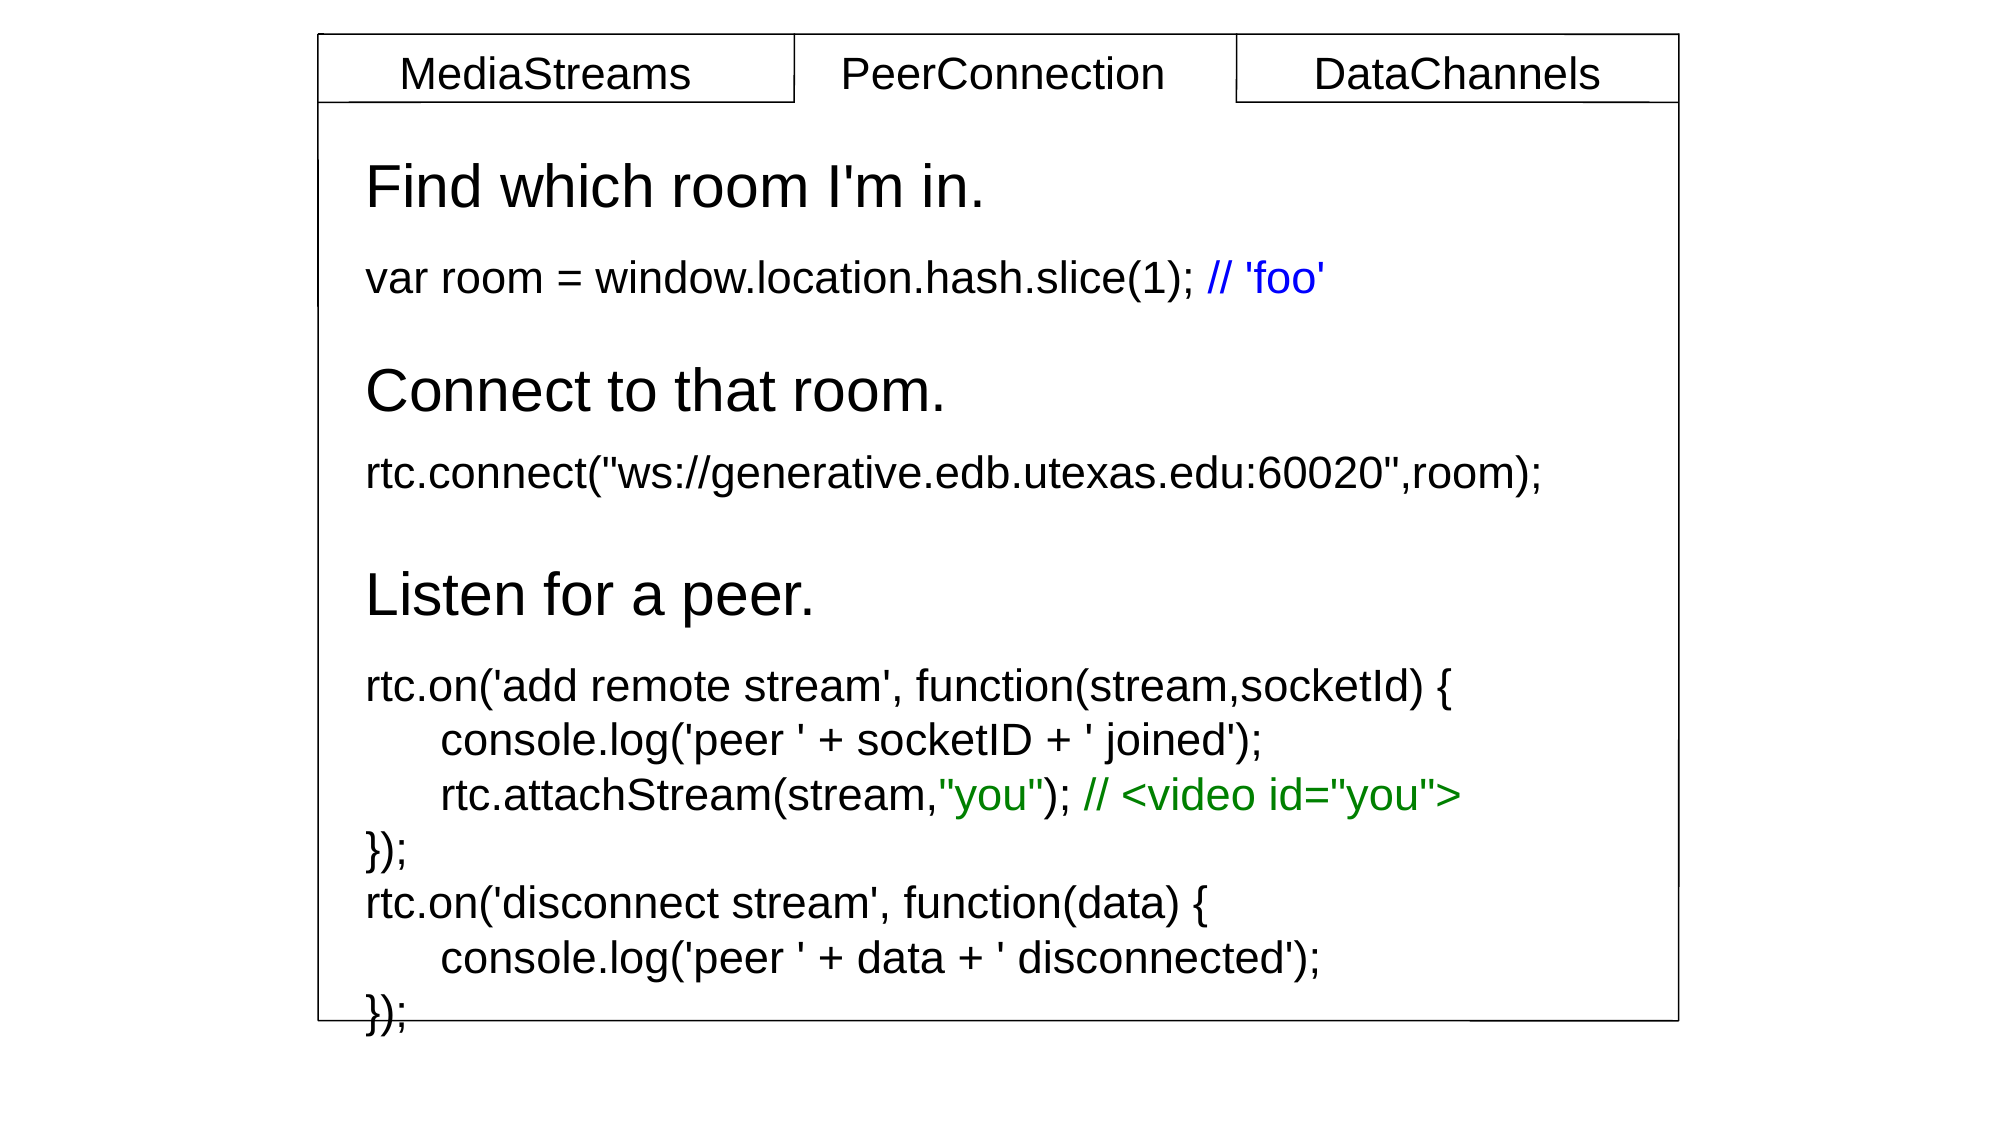

MediaStreams
PeerConnection
DataChannels

Find which room I'm in.
var room = window.location.hash.slice(1); // 'foo'
Connect to that room.
rtc.connect("ws://generative.edb.utexas.edu:60020",room);
Listen for a peer.
rtc.on('add remote stream', function(stream,socketId) {
	console.log('peer ' + socketID + ' joined');
	rtc.attachStream(stream,"you"); // <video id="you">
});
rtc.on('disconnect stream', function(data) {
	console.log('peer ' + data + ' disconnected');
});